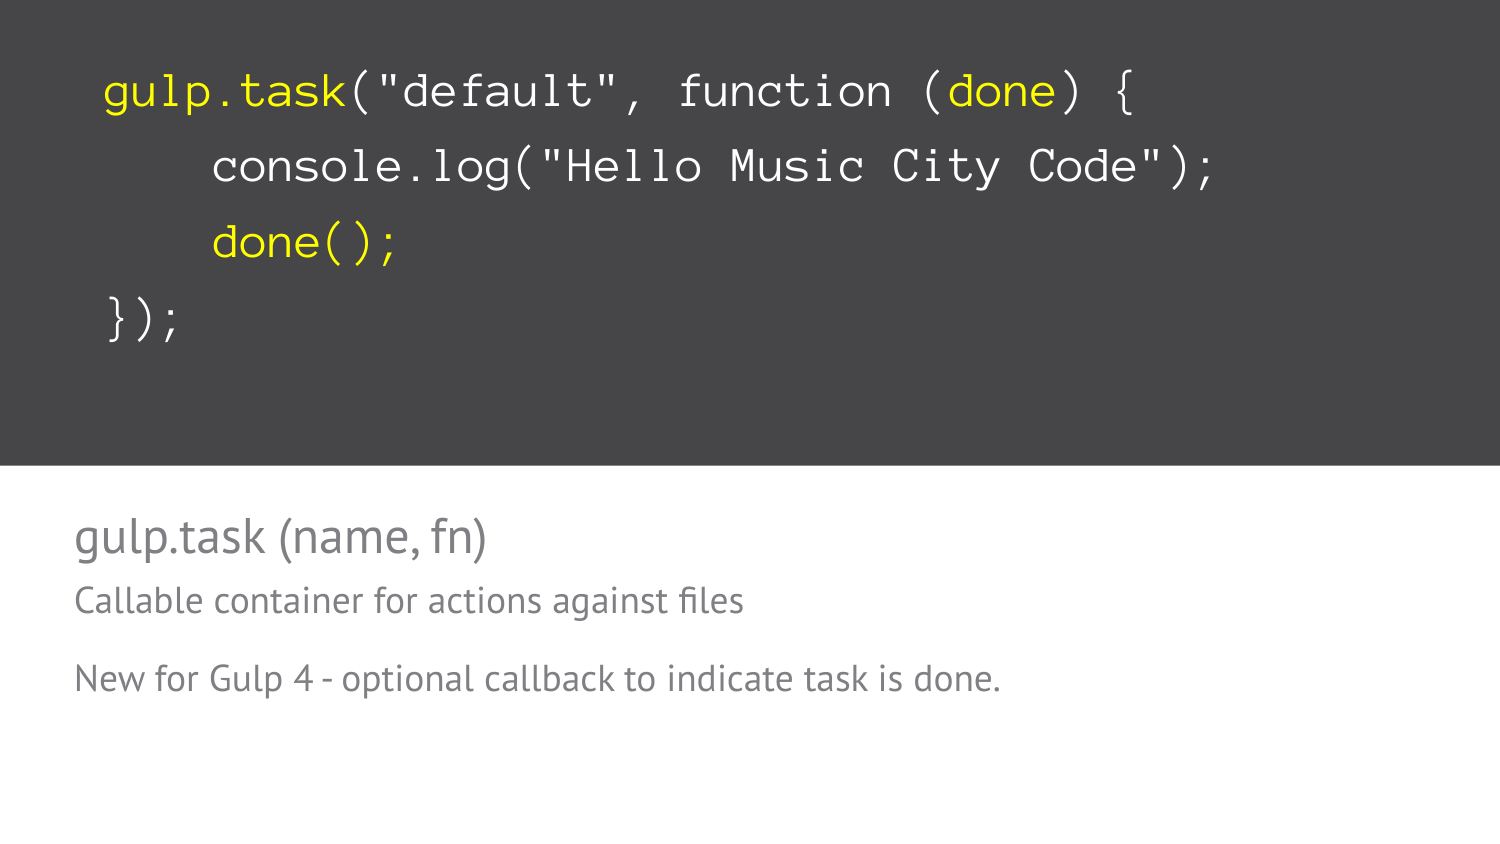

gulp.task("default", function (done) {
    console.log("Hello Music City Code");
    done();
});

# gulp.task (name, fn)
Callable container for actions against files
New for Gulp 4 - optional callback to indicate task is done.